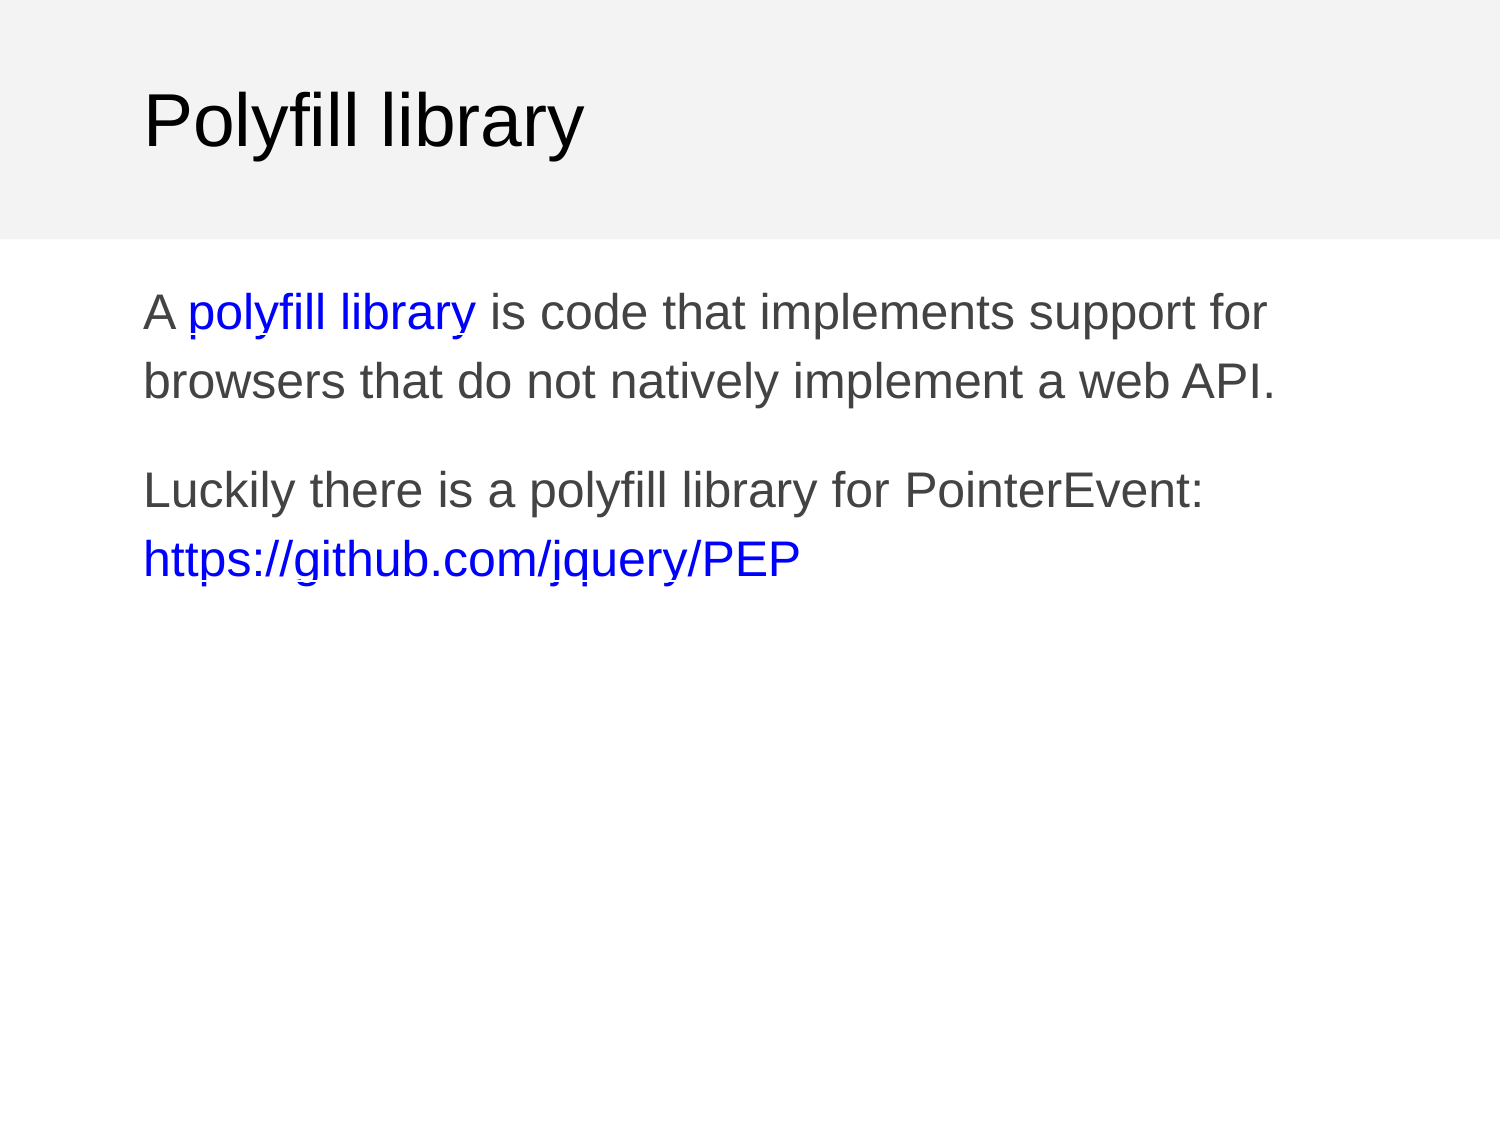

Polyfill library
A polyfill library is code that implements support for browsers that do not natively implement a web API.

Luckily there is a polyfill library for PointerEvent:
https://github.com/jquery/PEP